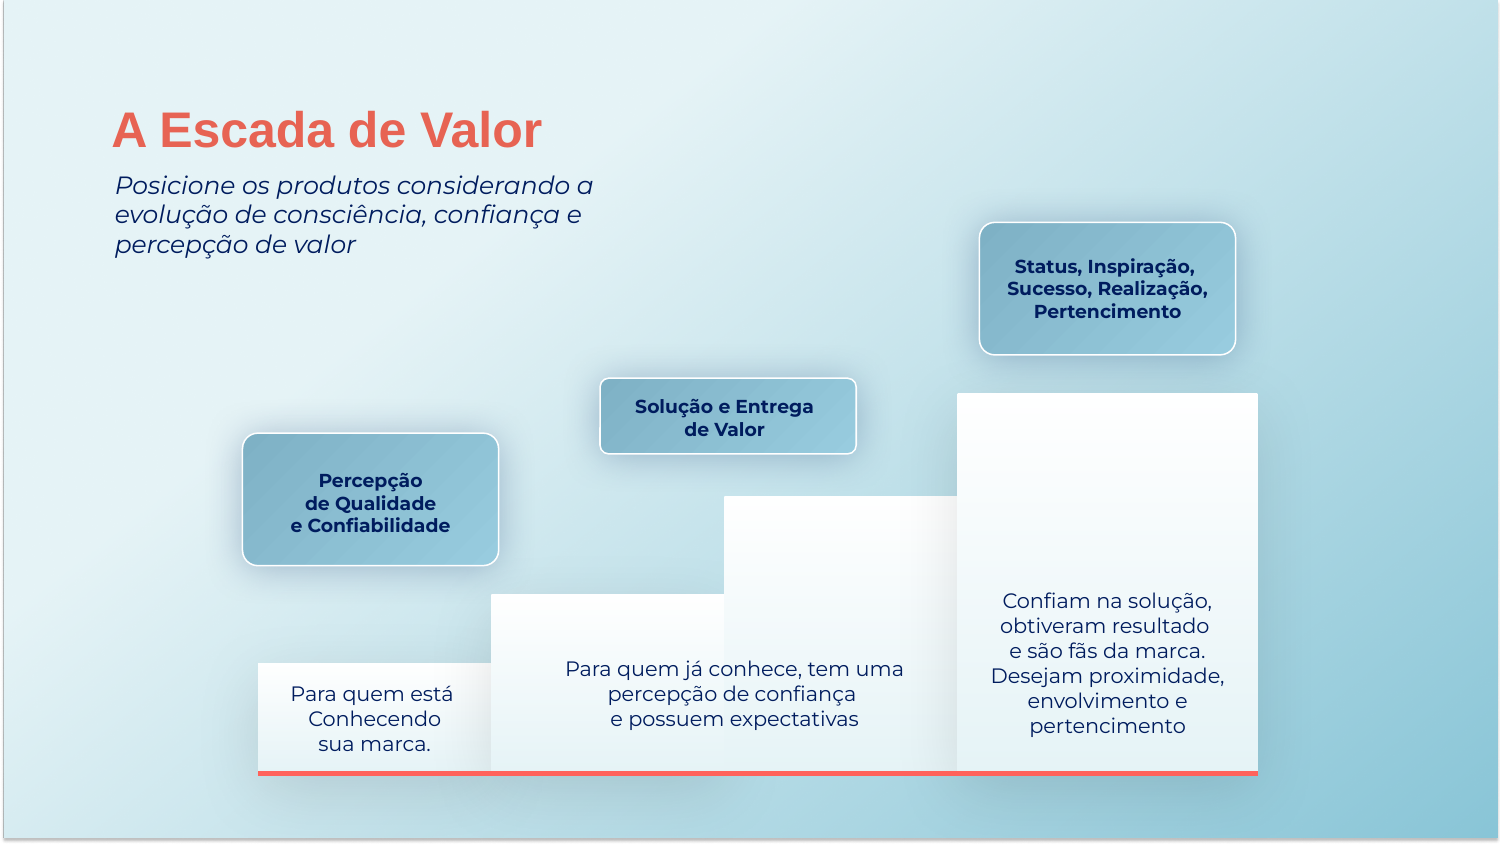

# A Escada de Valor
Posicione os produtos considerando a evolução de consciência, confiança e percepção de valor

Status, Inspiração,
Sucesso, Realização, Pertencimento

Solução e Entrega
de Valor

Percepção
de Qualidade
e Confiabilidade

Confiam na solução, obtiveram resultado
e são fãs da marca. Desejam proximidade, envolvimento e pertencimento

Para quem já conhece, tem uma percepção de confiança
e possuem expectativas
Para quem está
Conhecendo
sua marca.